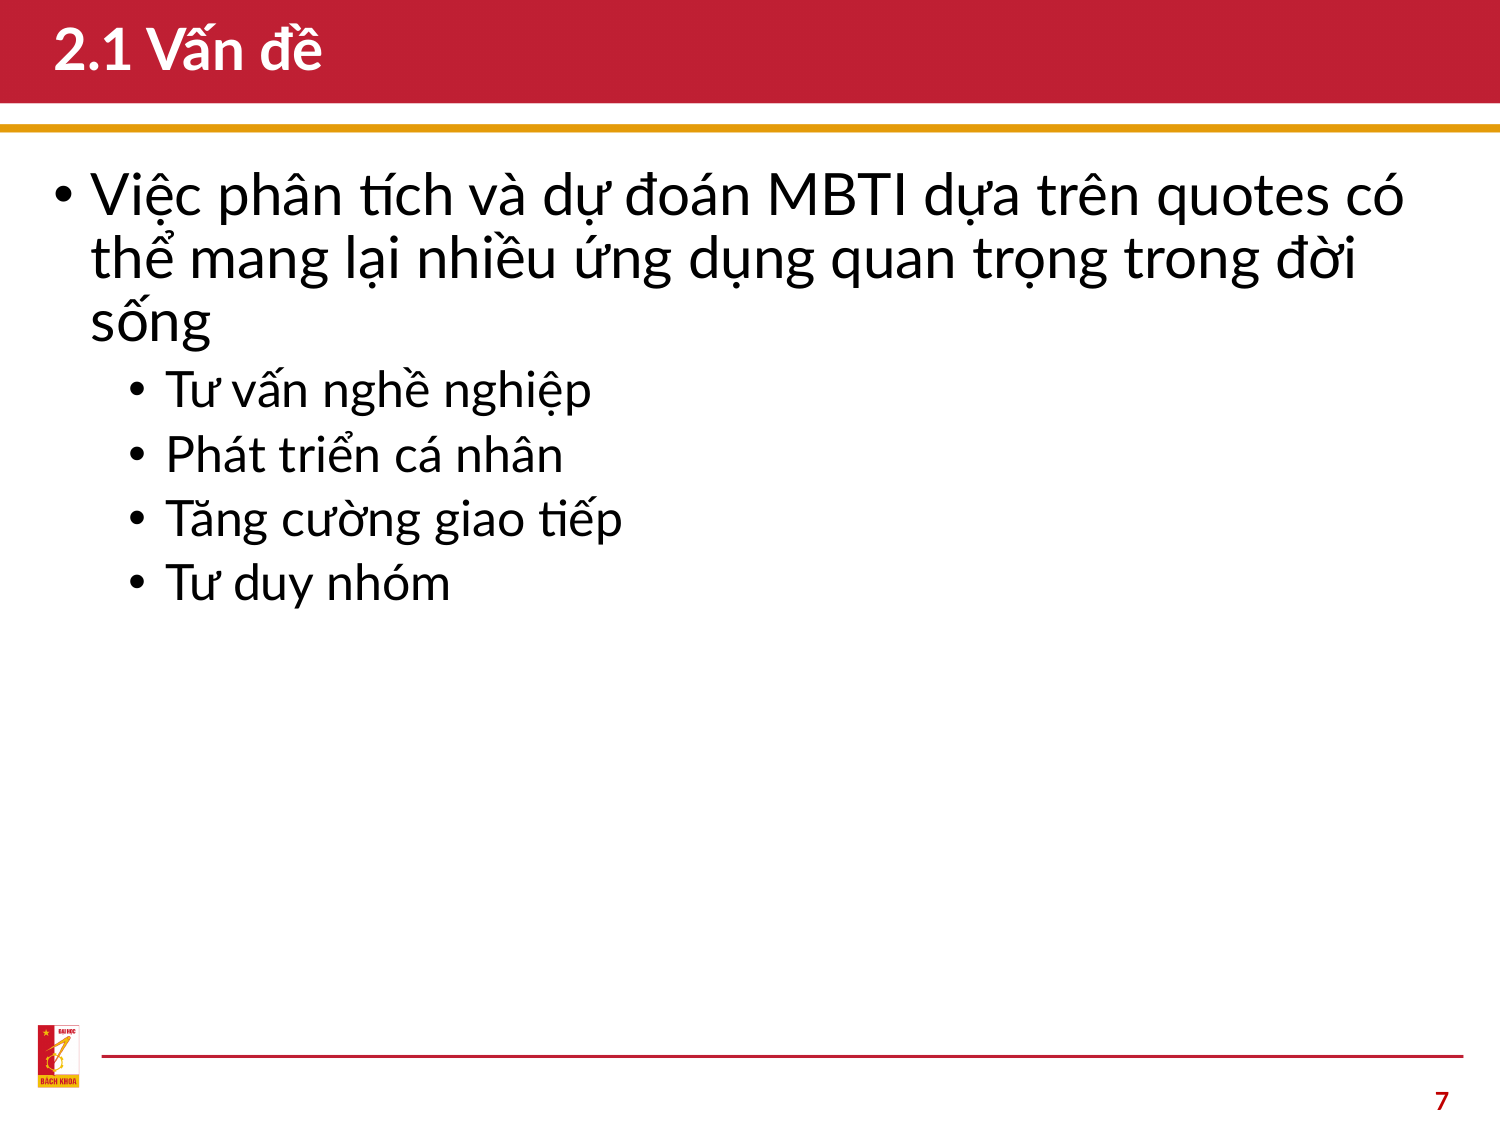

# 2.1 Vấn đề
Việc phân tích và dự đoán MBTI dựa trên quotes có thể mang lại nhiều ứng dụng quan trọng trong đời sống
Tư vấn nghề nghiệp
Phát triển cá nhân
Tăng cường giao tiếp
Tư duy nhóm

7